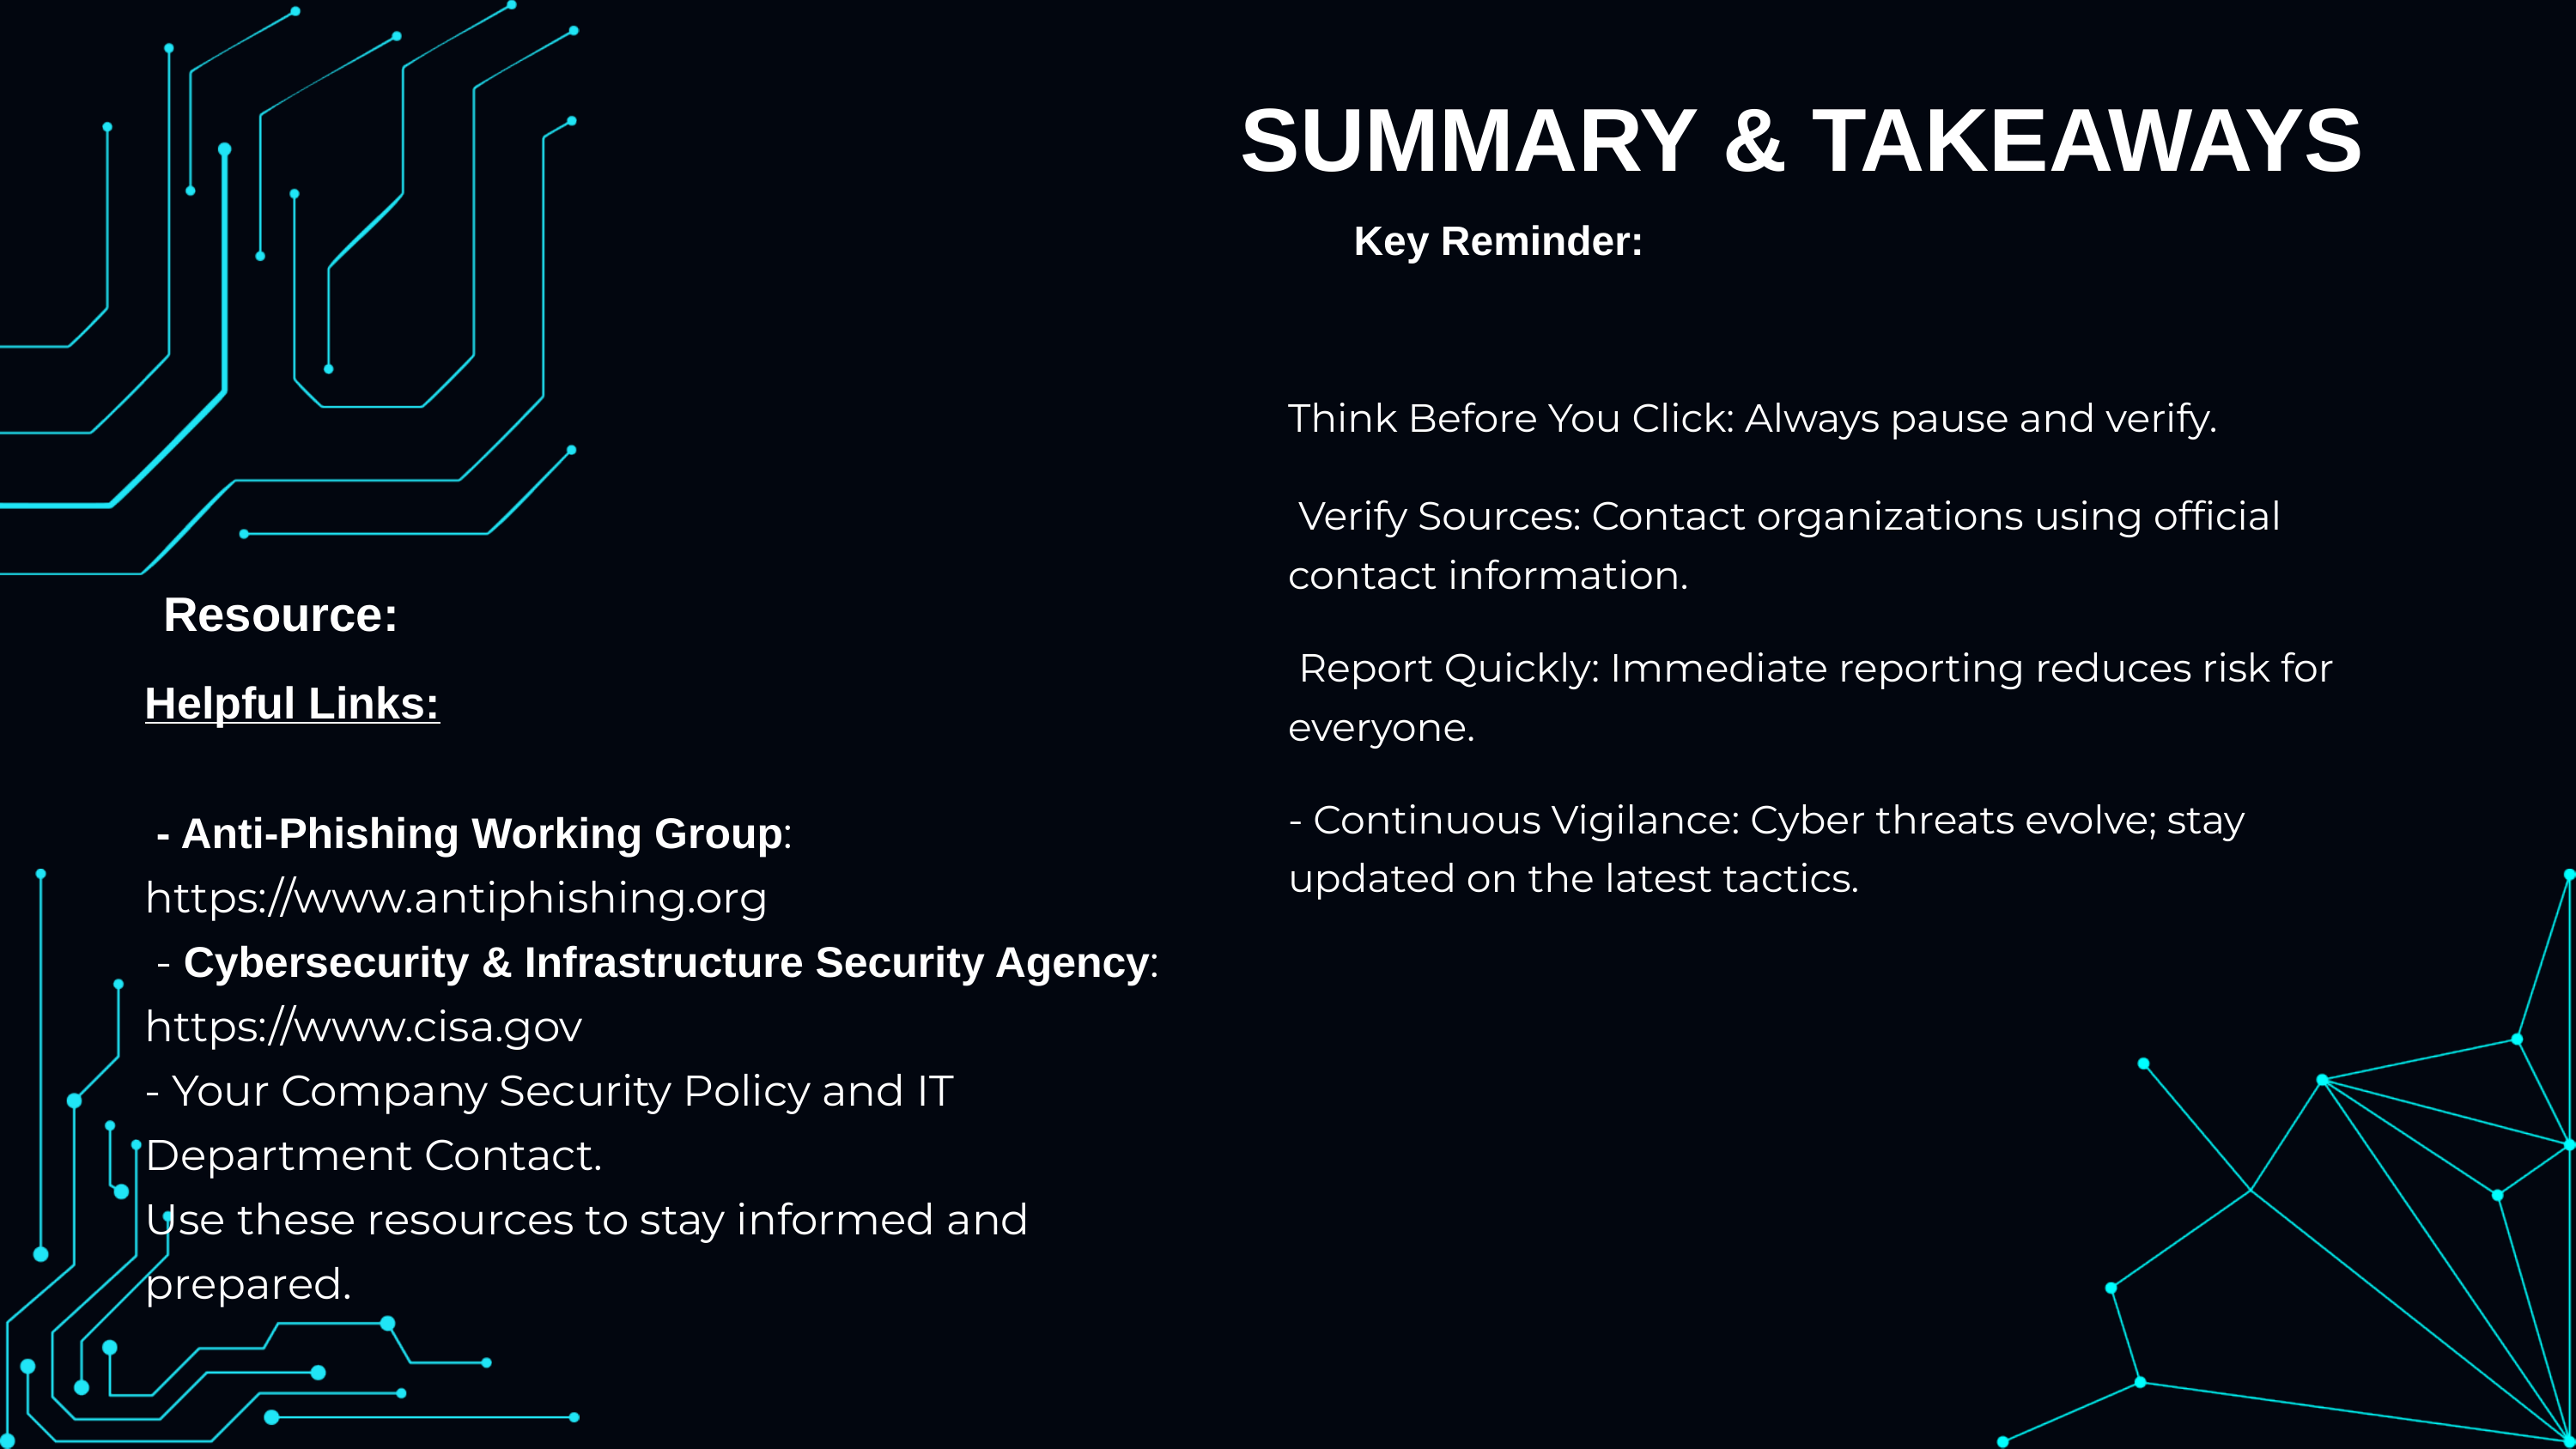

SUMMARY & TAKEAWAYS
Key Reminder:
Think Before You Click: Always pause and verify.
 Verify Sources: Contact organizations using official contact information.
Resource:
 Report Quickly: Immediate reporting reduces risk for everyone.
Helpful Links:

 - Anti-Phishing Working Group: https://www.antiphishing.org
 - Cybersecurity & Infrastructure Security Agency: https://www.cisa.gov
- Your Company Security Policy and IT Department Contact.
Use these resources to stay informed and prepared.
- Continuous Vigilance: Cyber threats evolve; stay updated on the latest tactics.